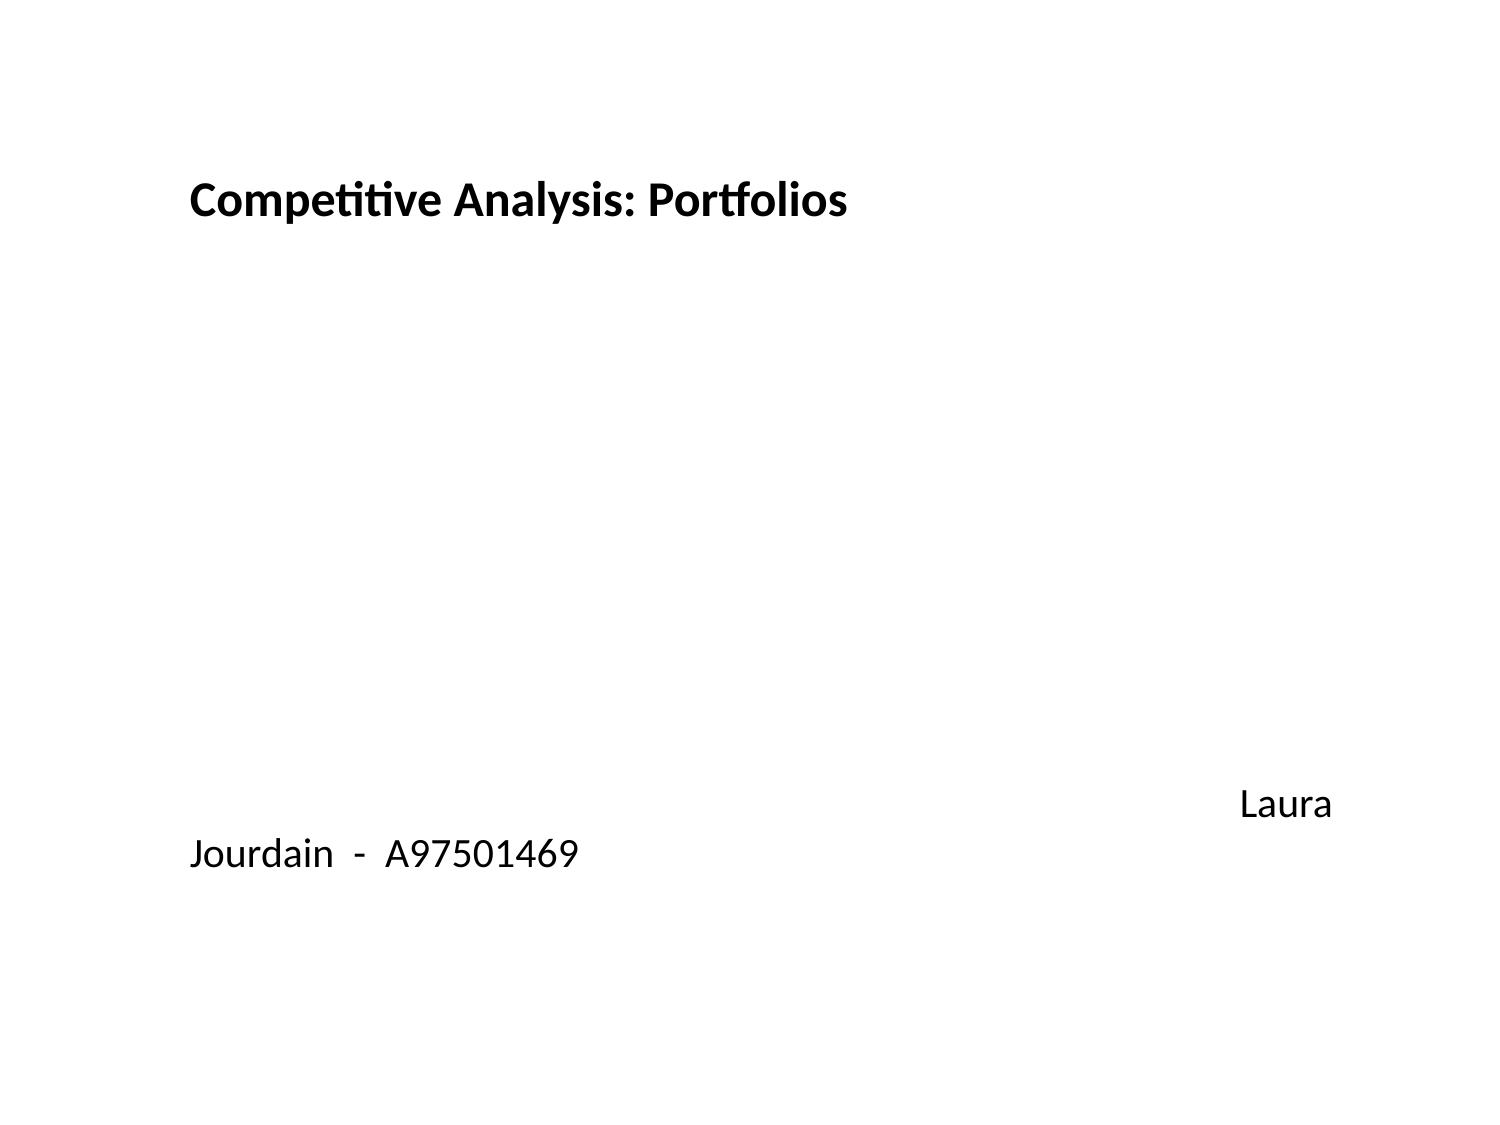

Competitive Analysis: Portfolios

							Laura Jourdain  -  A97501469